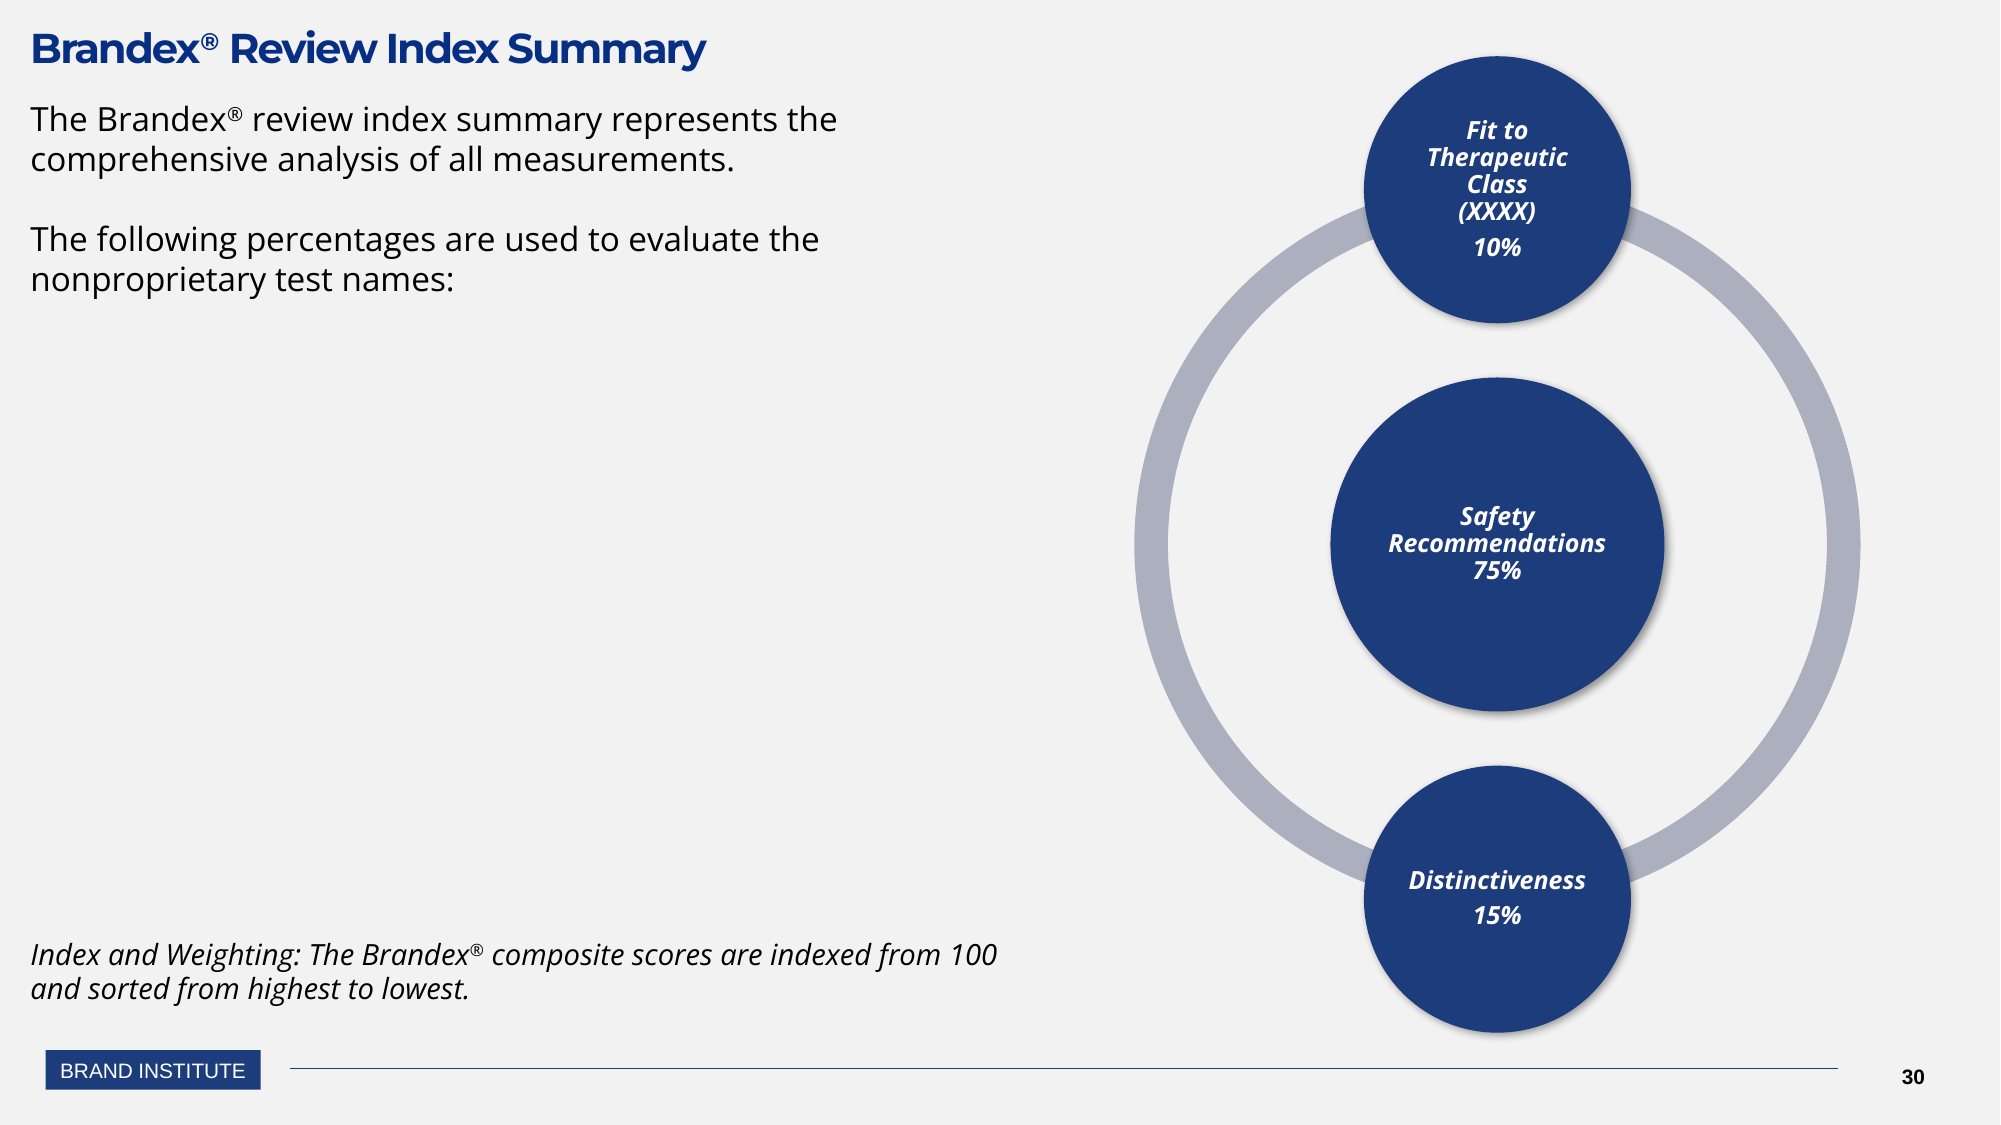

# Brandex® Review Index Summary
Safety Recommendations
75%
Fit to Therapeutic Class
(XXXX)
10%
Distinctiveness
15%
The Brandex® review index summary represents the comprehensive analysis of all measurements.

The following percentages are used to evaluate the nonproprietary test names:
Index and Weighting: The Brandex® composite scores are indexed from 100 and sorted from highest to lowest.